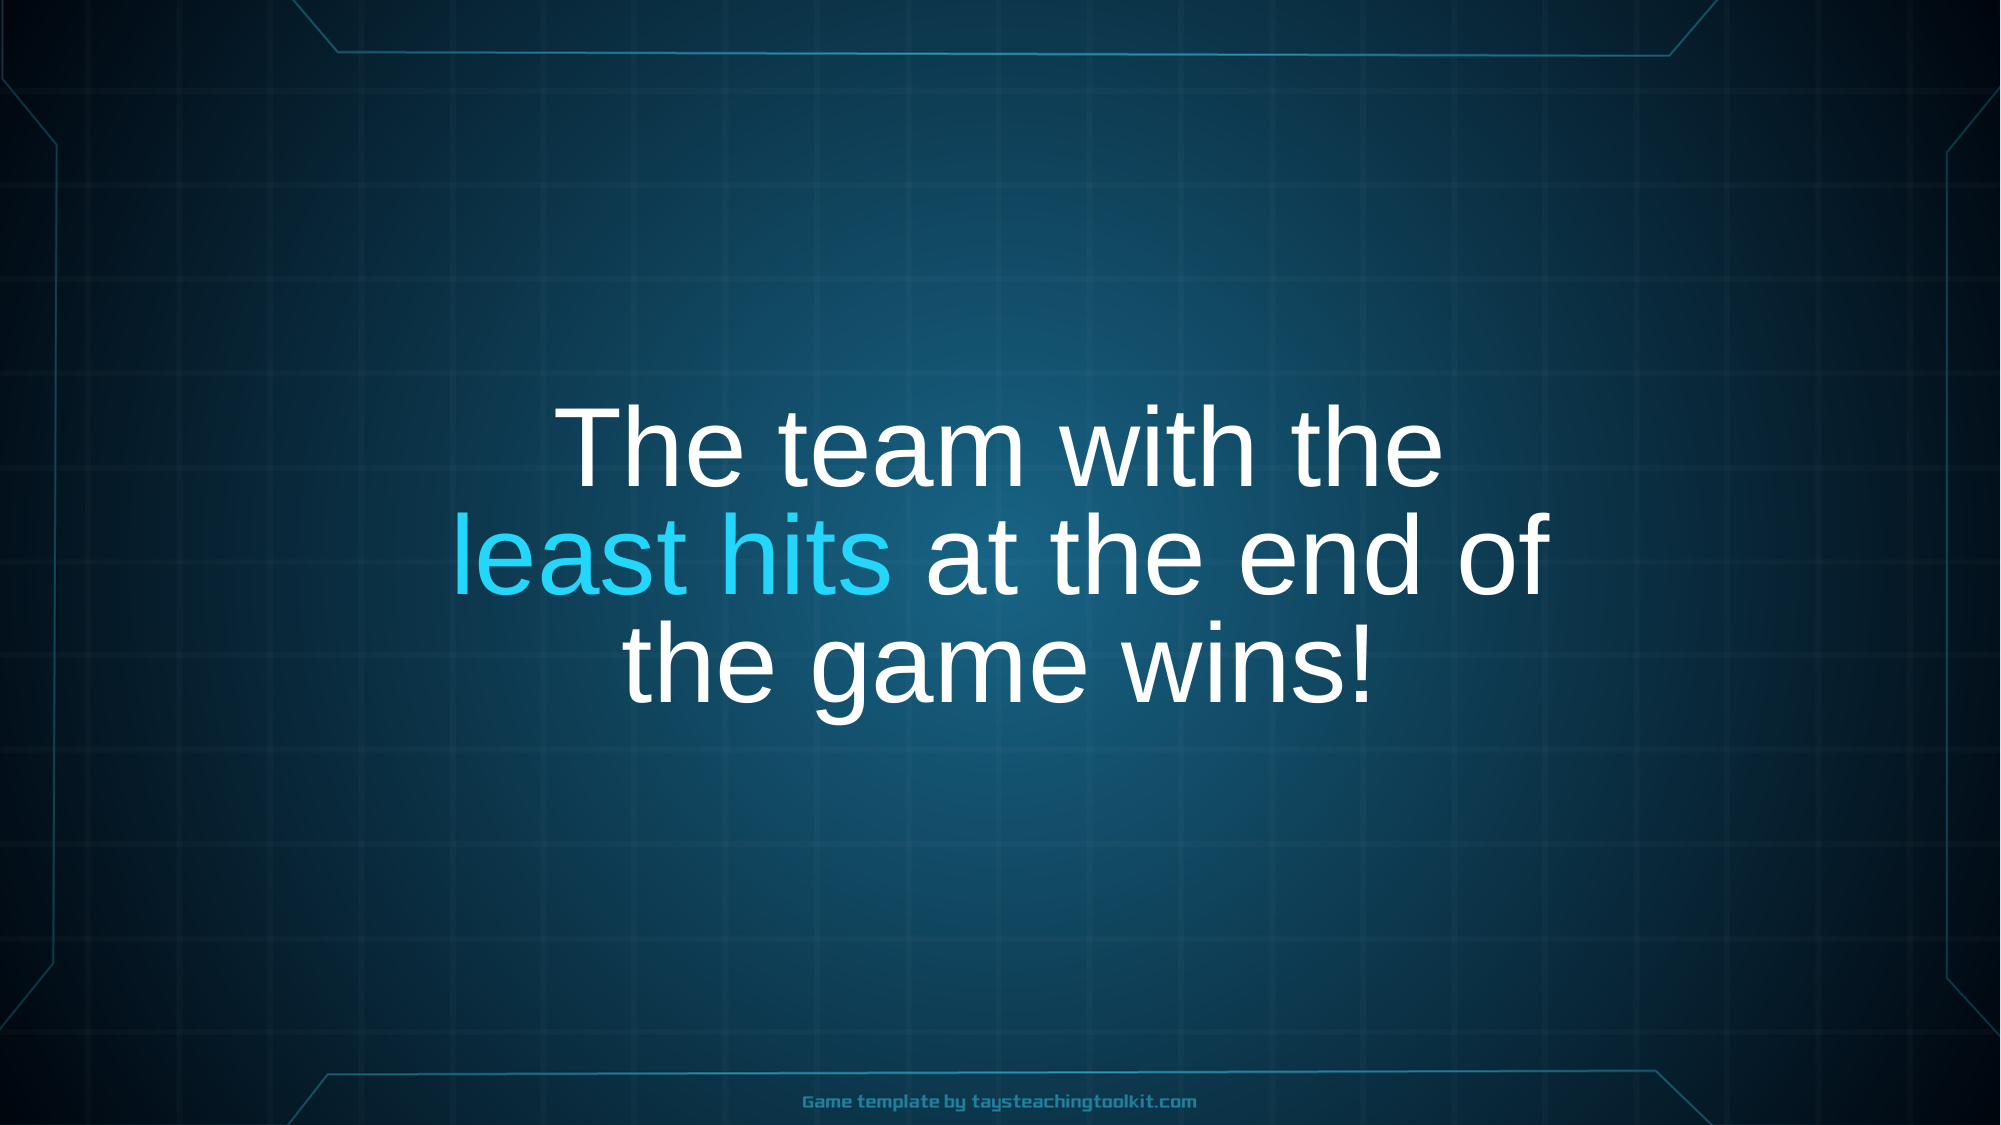

The team with the
least hits at the end of
the game wins!